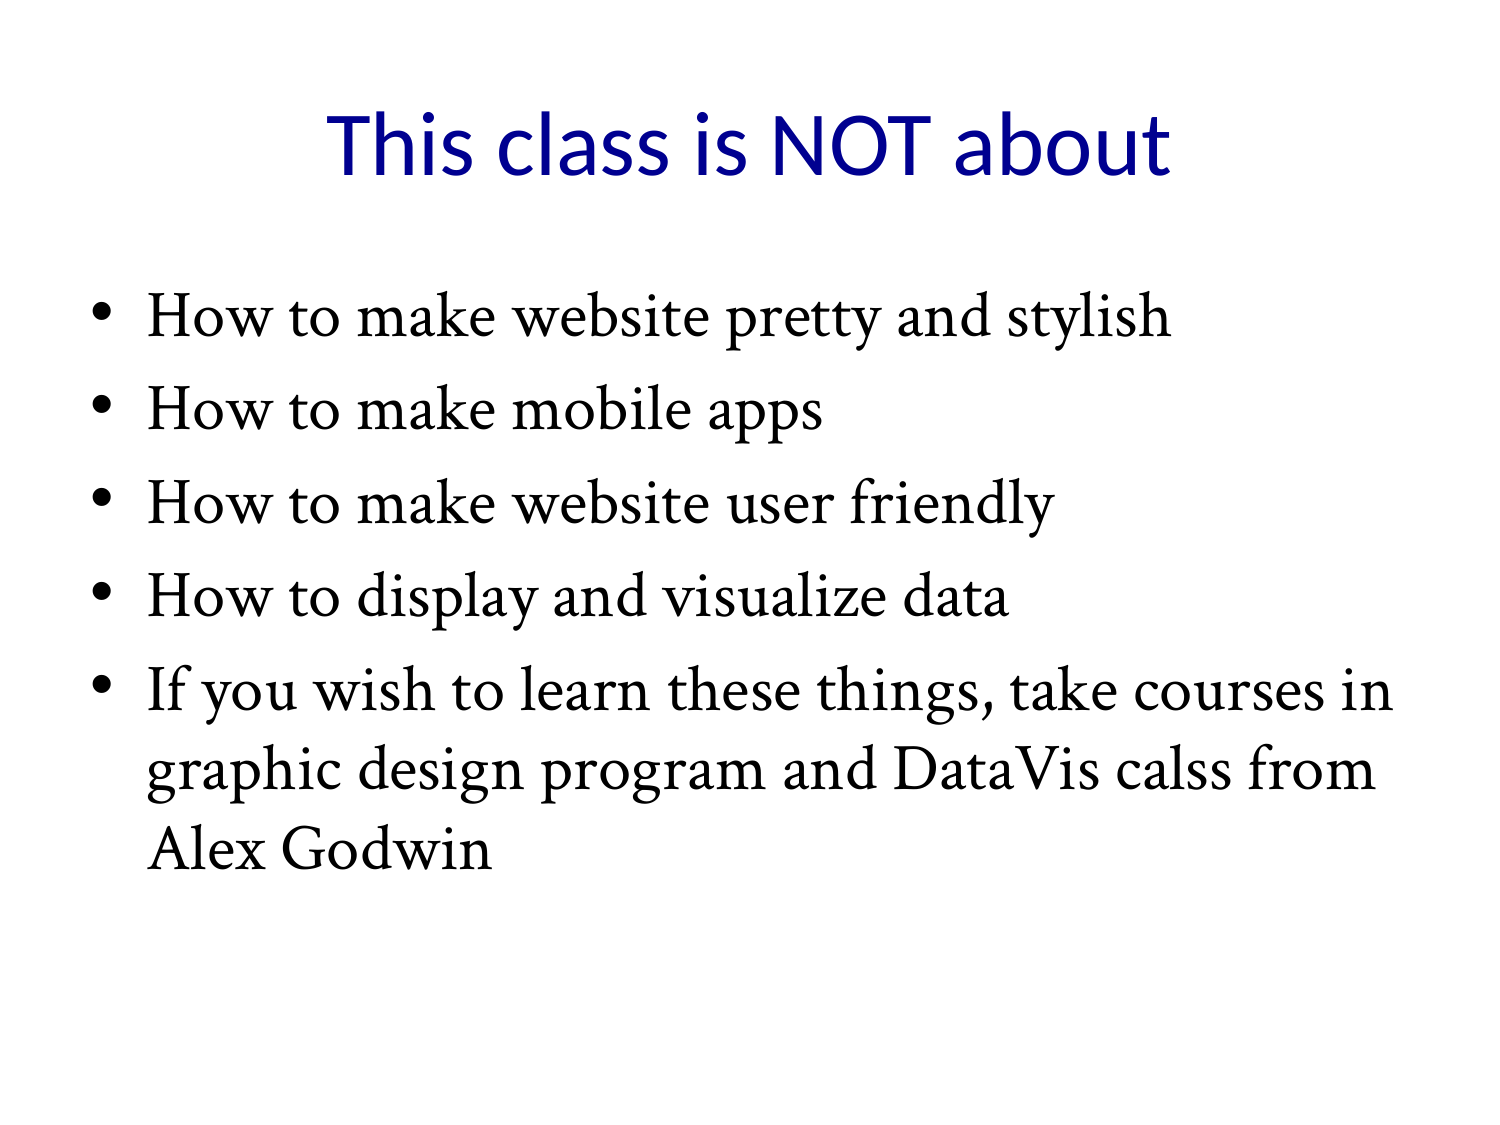

# This class is NOT about
How to make website pretty and stylish
How to make mobile apps
How to make website user friendly
How to display and visualize data
If you wish to learn these things, take courses in graphic design program and DataVis calss from Alex Godwin